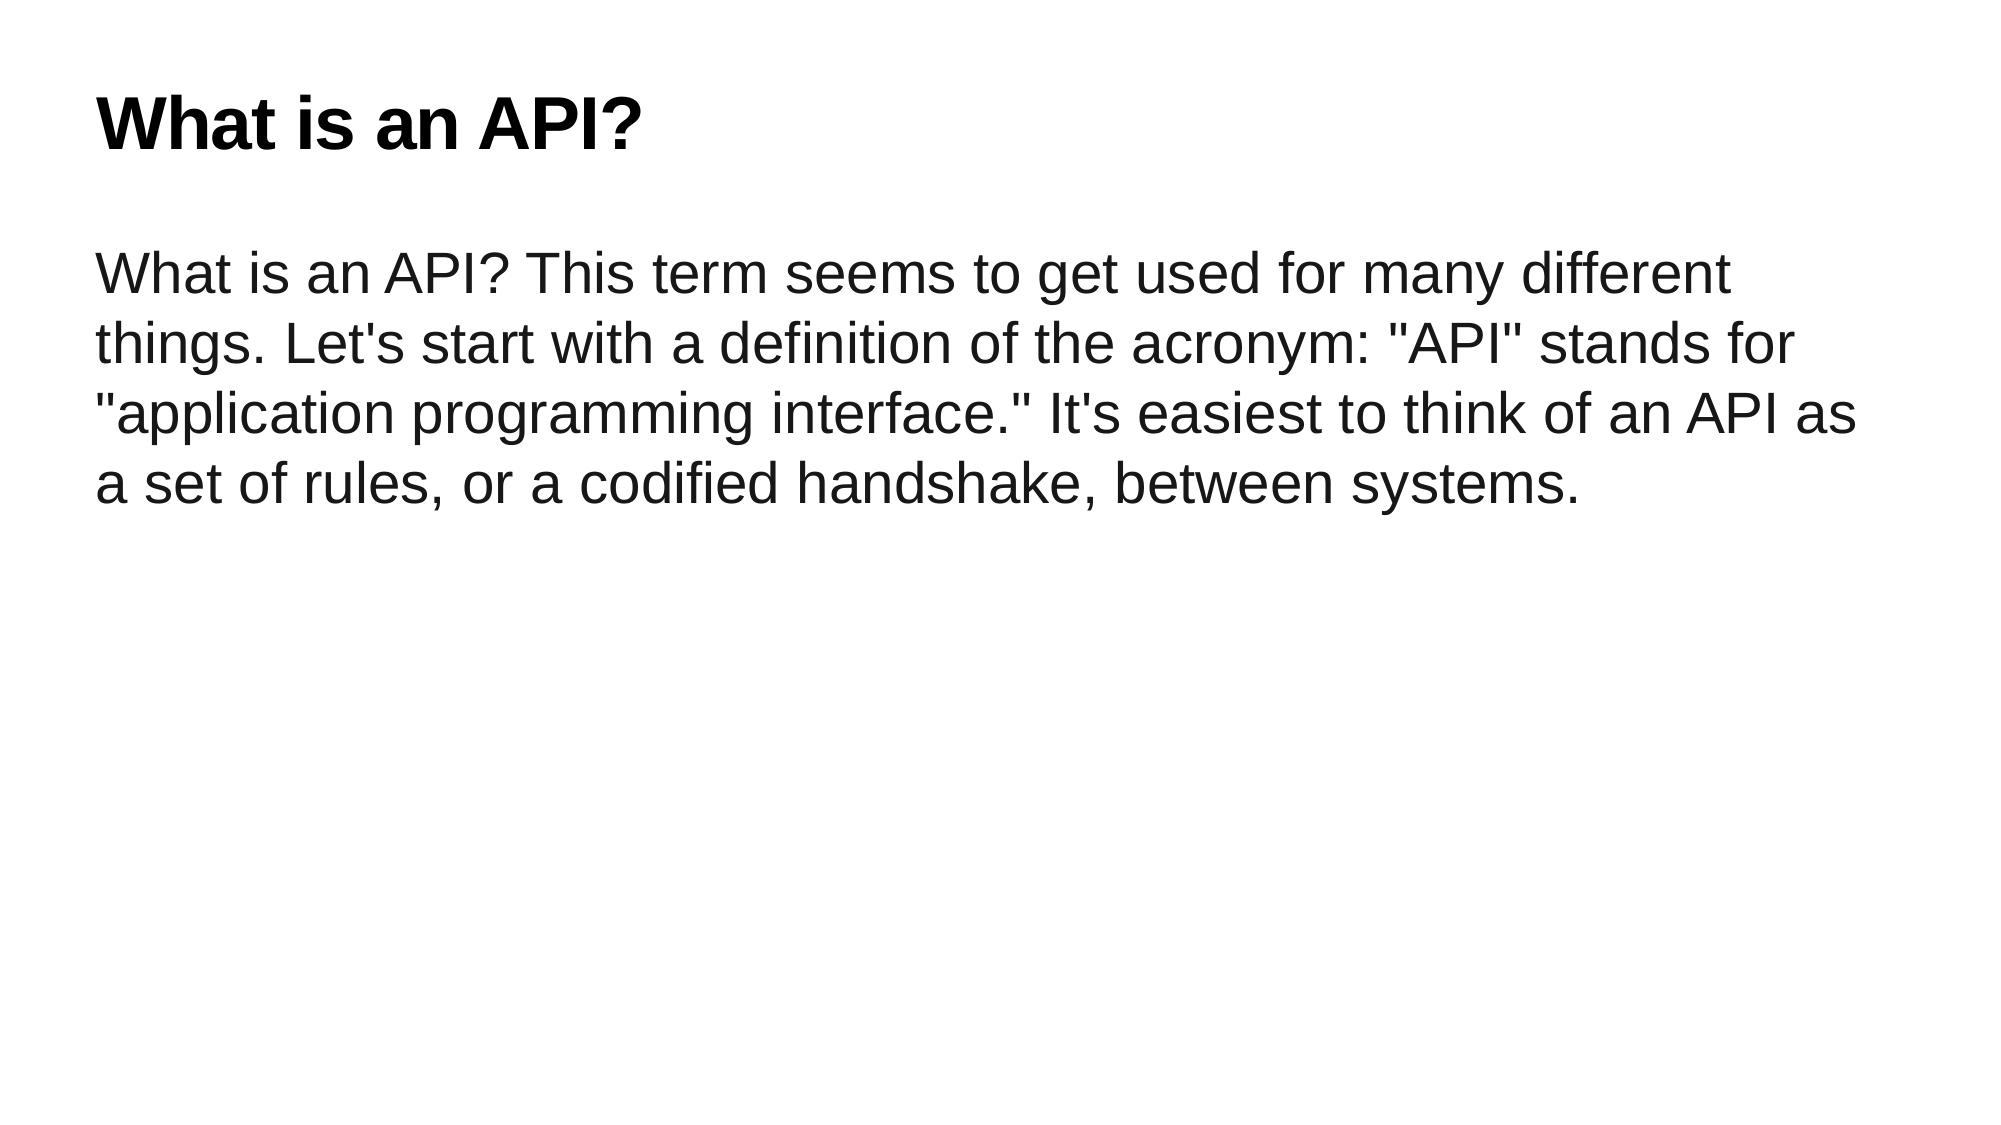

# What is an API?
What is an API? This term seems to get used for many different things. Let's start with a definition of the acronym: "API" stands for "application programming interface." It's easiest to think of an API as a set of rules, or a codified handshake, between systems.